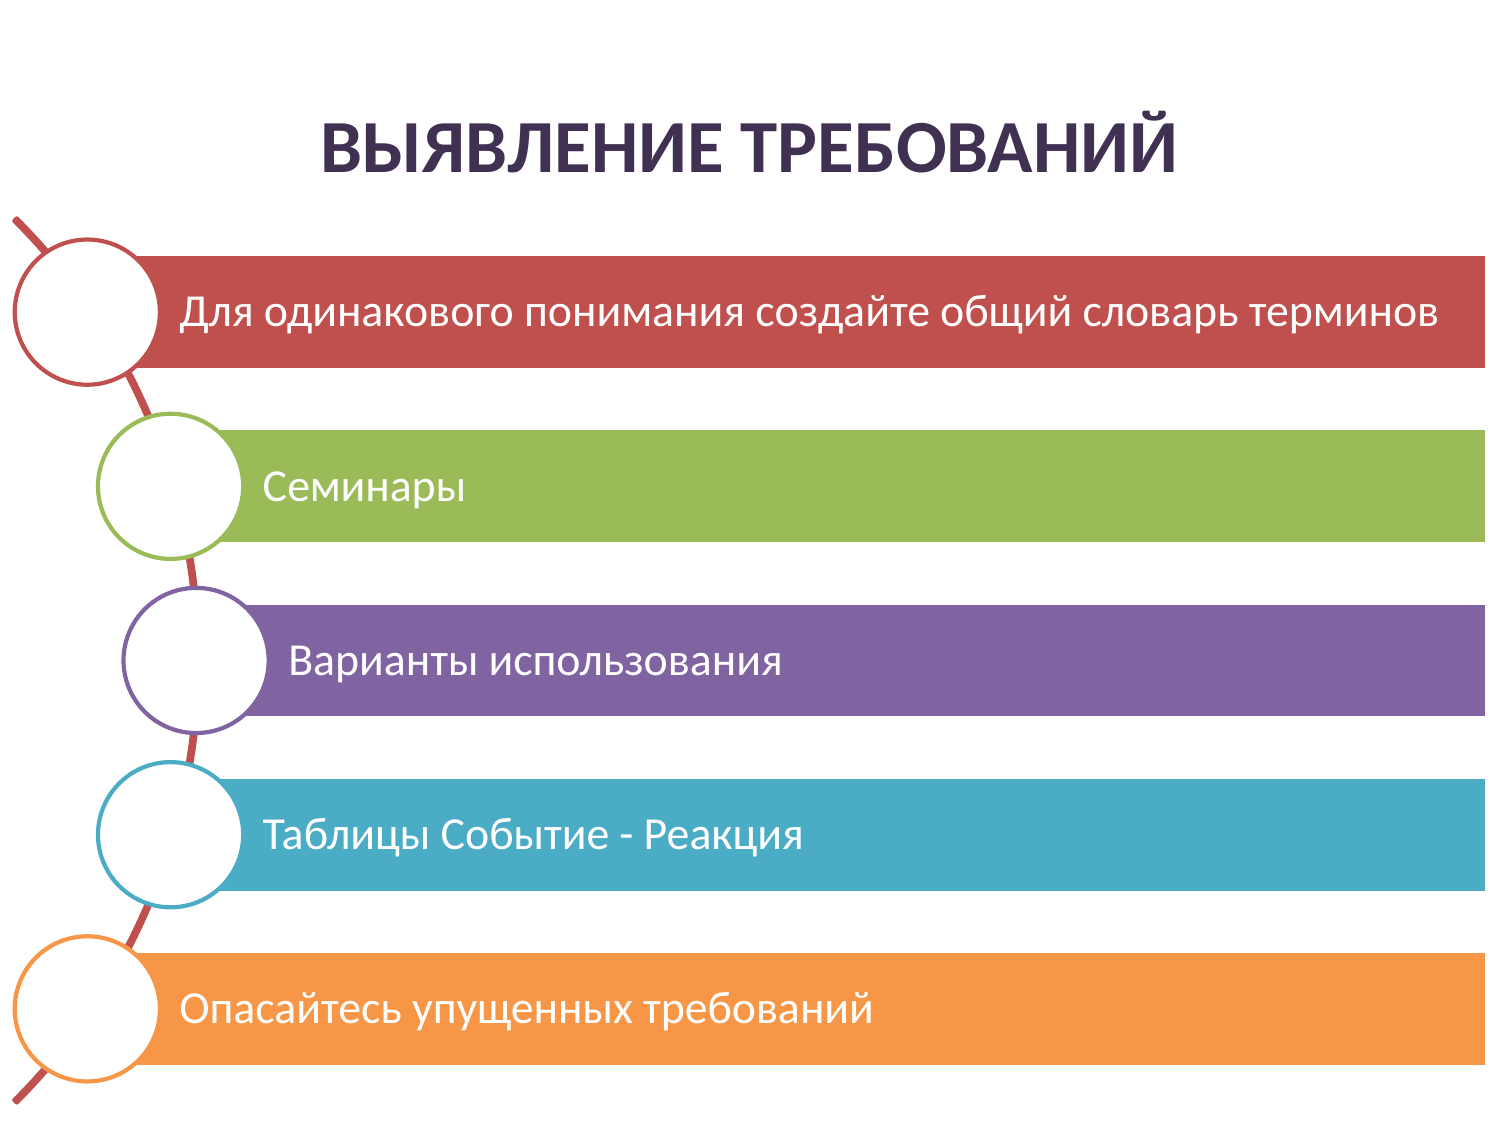

ВЫЯВЛЕНИЕ ТРЕБОВАНИЙ
Для одинакового понимания создайте общий словарь терминов
Семинары
Варианты использования
Таблицы Событие - Реакция
Опасайтесь упущенных требований